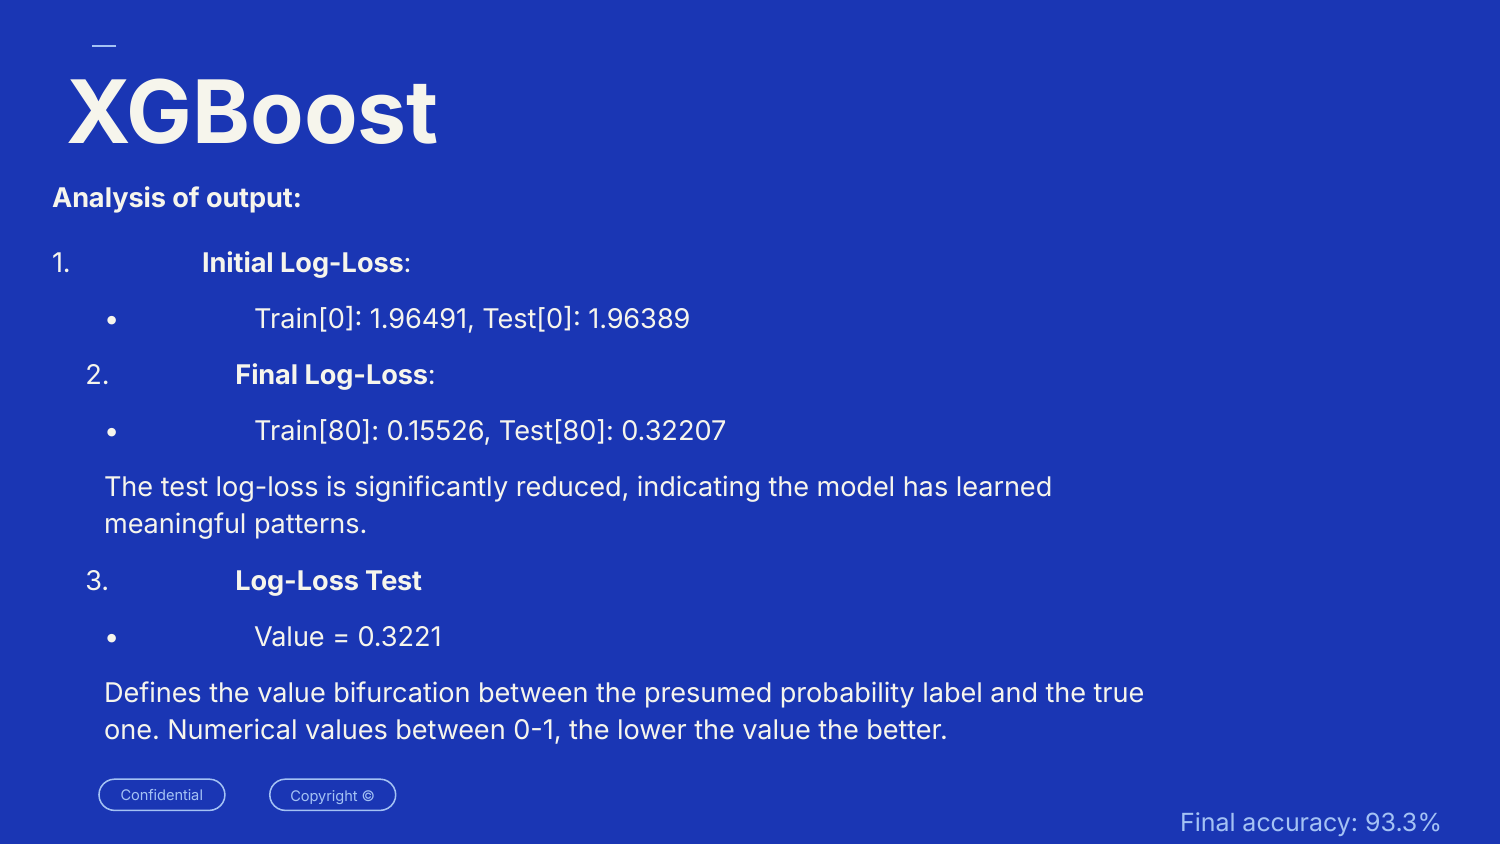

# XGBoost
Analysis of output:

1.	Initial Log-Loss:
	•	Train[0]: 1.96491, Test[0]: 1.96389
	2.	Final Log-Loss:
	•	Train[80]: 0.15526, Test[80]: 0.32207
	The test log-loss is significantly reduced, indicating the model has learned meaningful patterns.
	3.	Log-Loss Test
	•	Value = 0.3221
	Defines the value bifurcation between the presumed probability label and the true one. Numerical values between 0-1, the lower the value the better.

Final accuracy: 93.3%